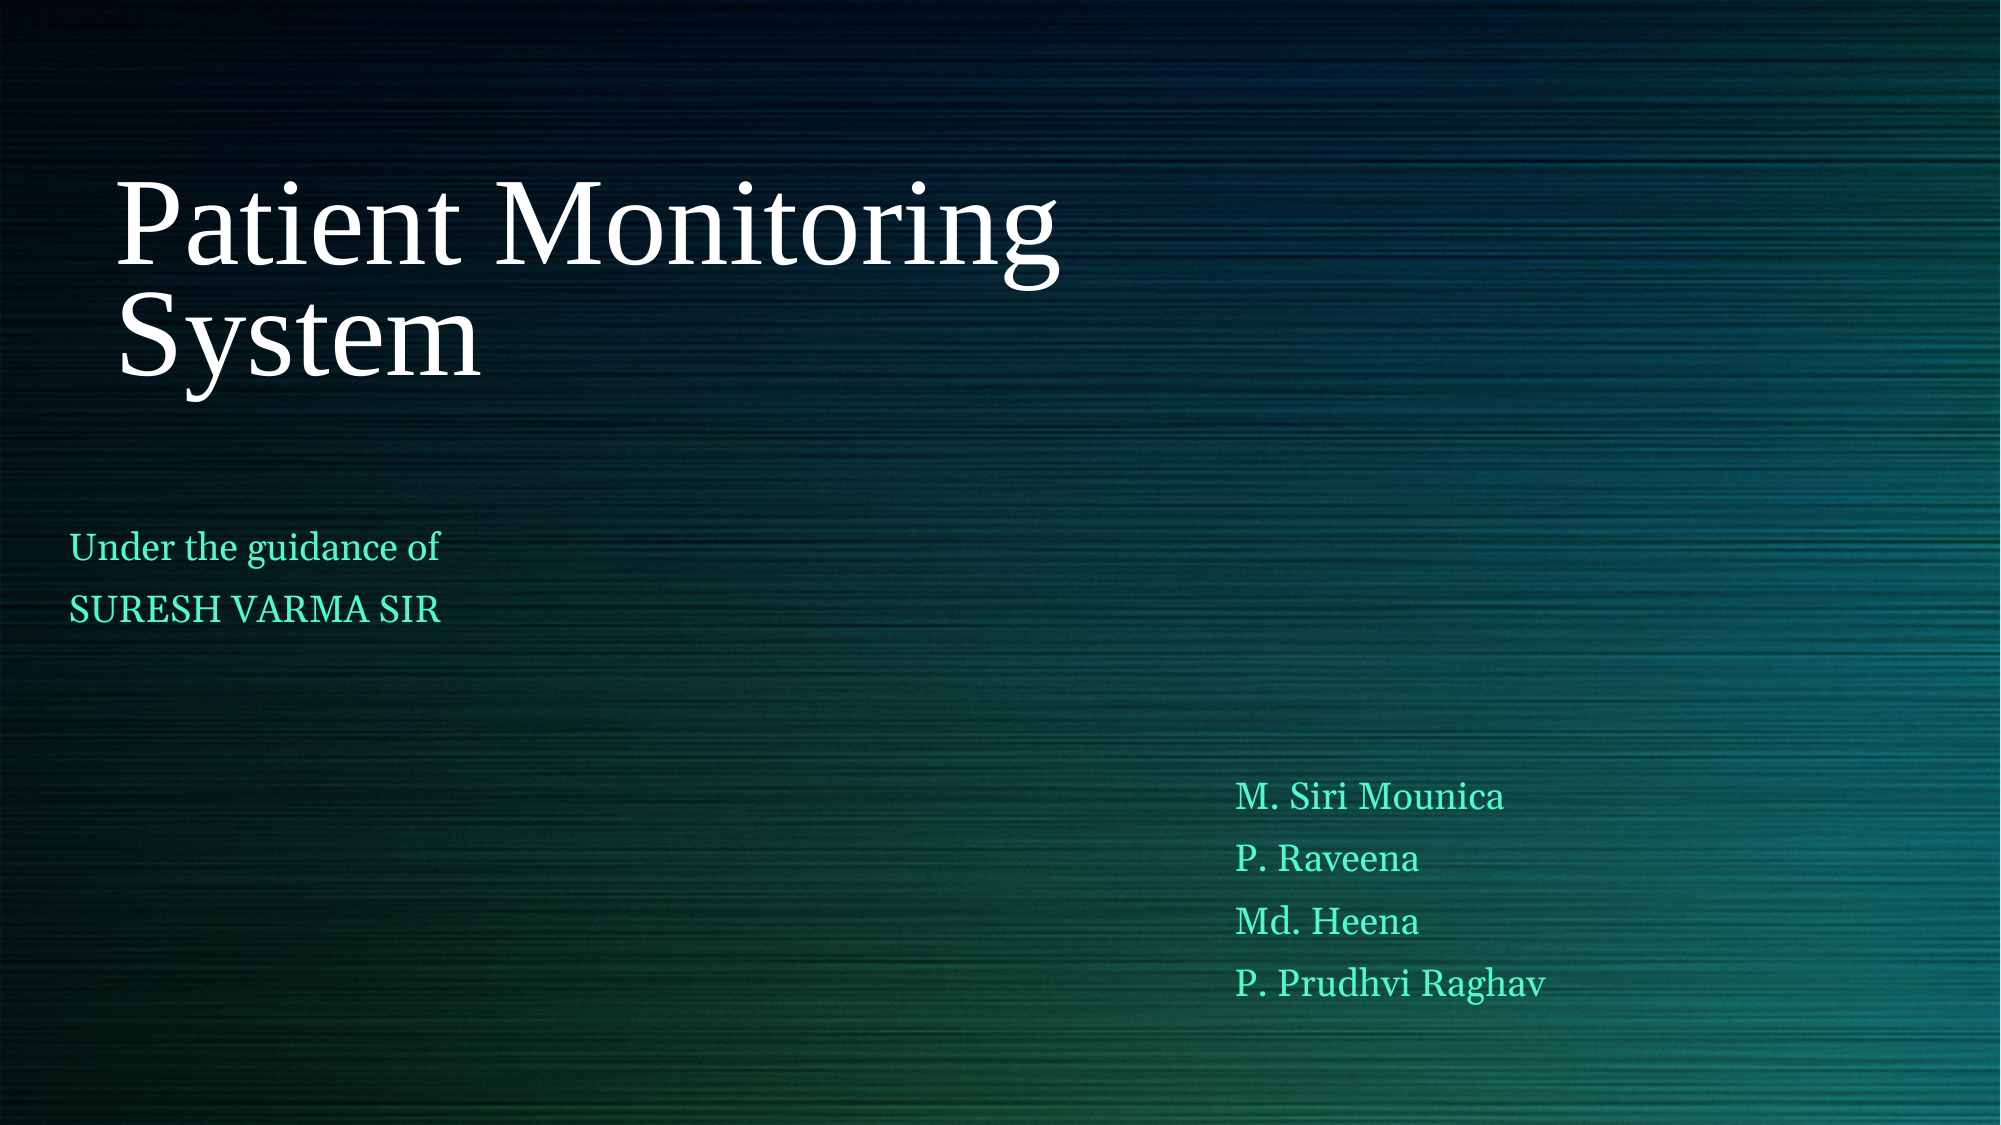

# Patient Monitoring System
Under the guidance of
SURESH VARMA SIR

                                                                                                                              M. Siri Mounica
                                                                                                                              P. Raveena
                                                                                                                              Md. Heena
                                                                                                                              P. Prudhvi Raghav